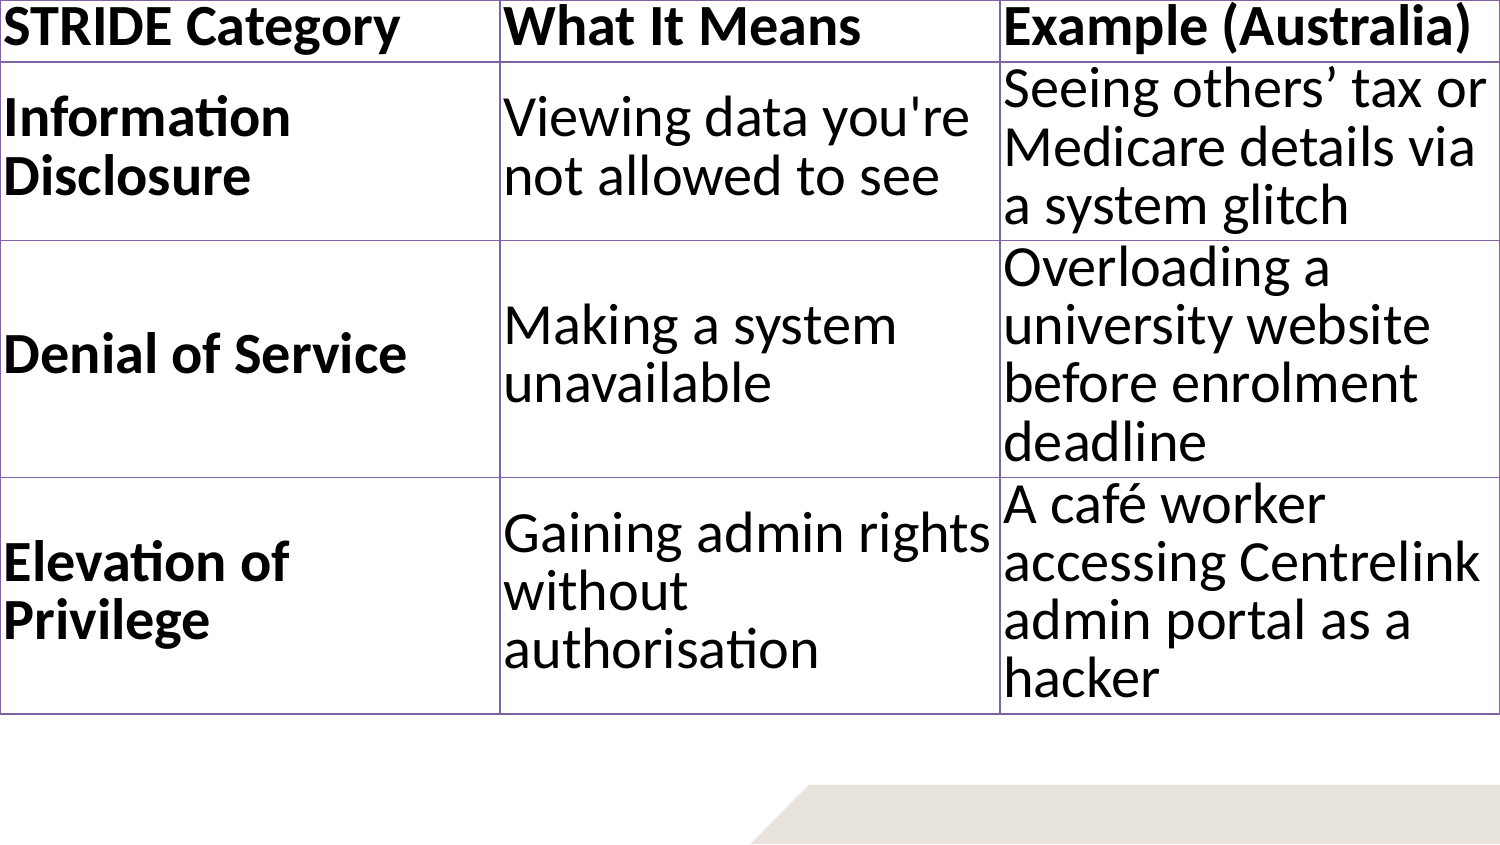

| STRIDE Category | What It Means | Example (Australia) |
| --- | --- | --- |
| Information Disclosure | Viewing data you're not allowed to see | Seeing others’ tax or Medicare details via a system glitch |
| Denial of Service | Making a system unavailable | Overloading a university website before enrolment deadline |
| Elevation of Privilege | Gaining admin rights without authorisation | A café worker accessing Centrelink admin portal as a hacker |